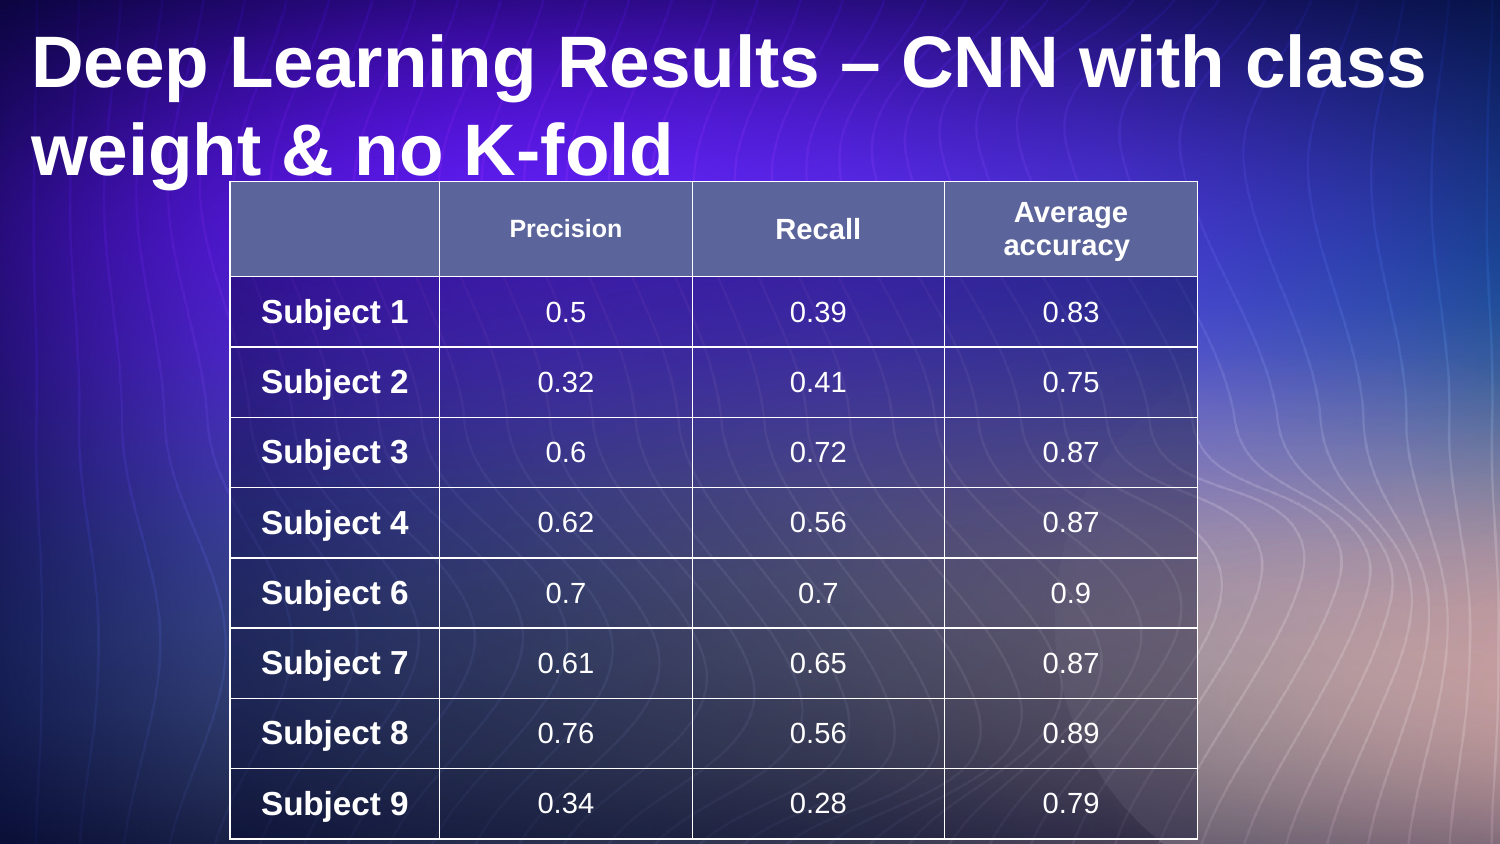

# Deep Learning Results – CNN with class weight & no K-fold
|  | Precision | Recall | Average accuracy |
| --- | --- | --- | --- |
| Subject 1 | 0.5 | 0.39 | 0.83 |
| Subject 2 | 0.32 | 0.41 | 0.75 |
| Subject 3 | 0.6 | 0.72 | 0.87 |
| Subject 4 | 0.62 | 0.56 | 0.87 |
| Subject 6 | 0.7 | 0.7 | 0.9 |
| Subject 7 | 0.61 | 0.65 | 0.87 |
| Subject 8 | 0.76 | 0.56 | 0.89 |
| Subject 9 | 0.34 | 0.28 | 0.79 |